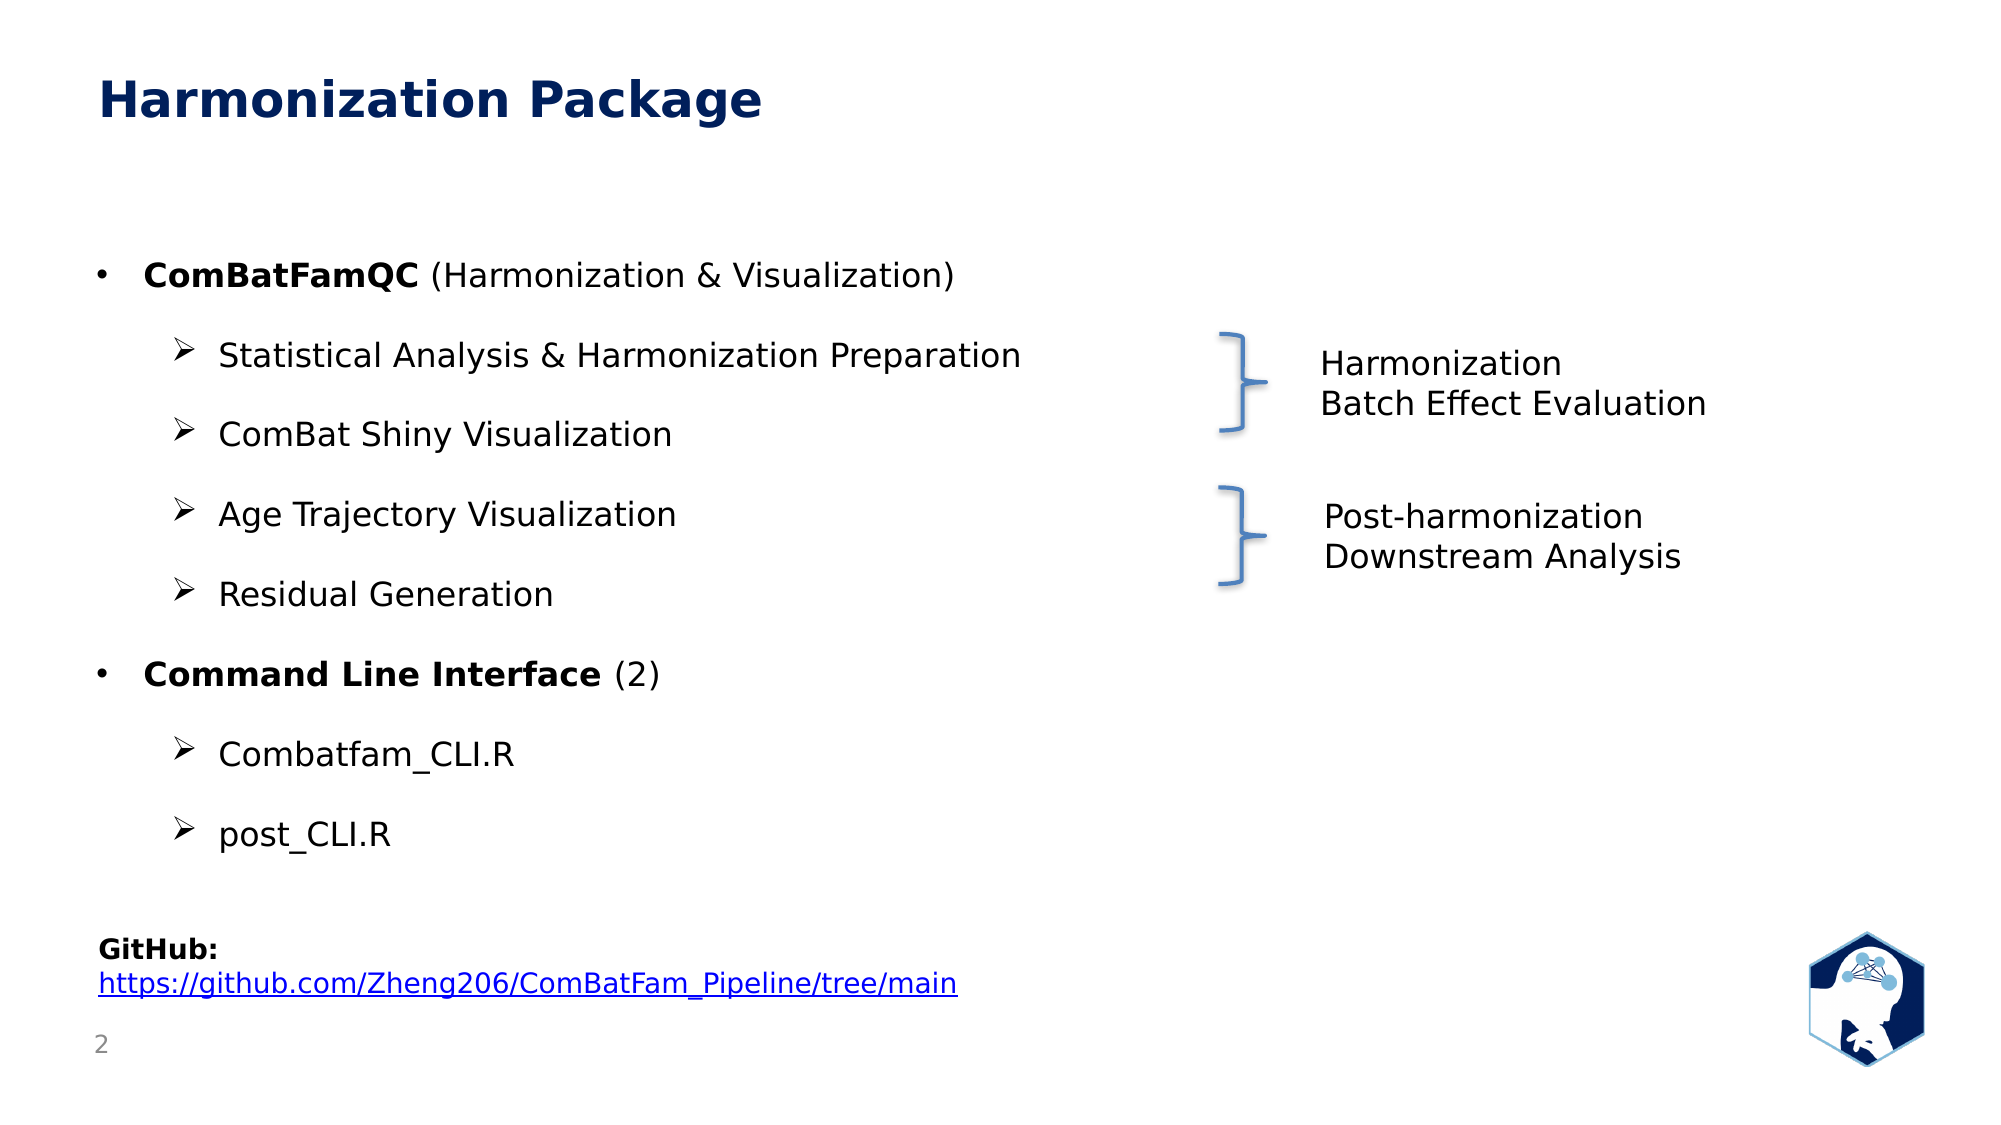

# Harmonization Package
ComBatFamQC (Harmonization & Visualization)
Statistical Analysis & Harmonization Preparation
ComBat Shiny Visualization
Age Trajectory Visualization
Residual Generation
Command Line Interface (2)
Combatfam_CLI.R
post_CLI.R

Harmonization
Batch Effect Evaluation

Post-harmonization Downstream Analysis
GitHub:
https://github.com/Zheng206/ComBatFam_Pipeline/tree/main

2